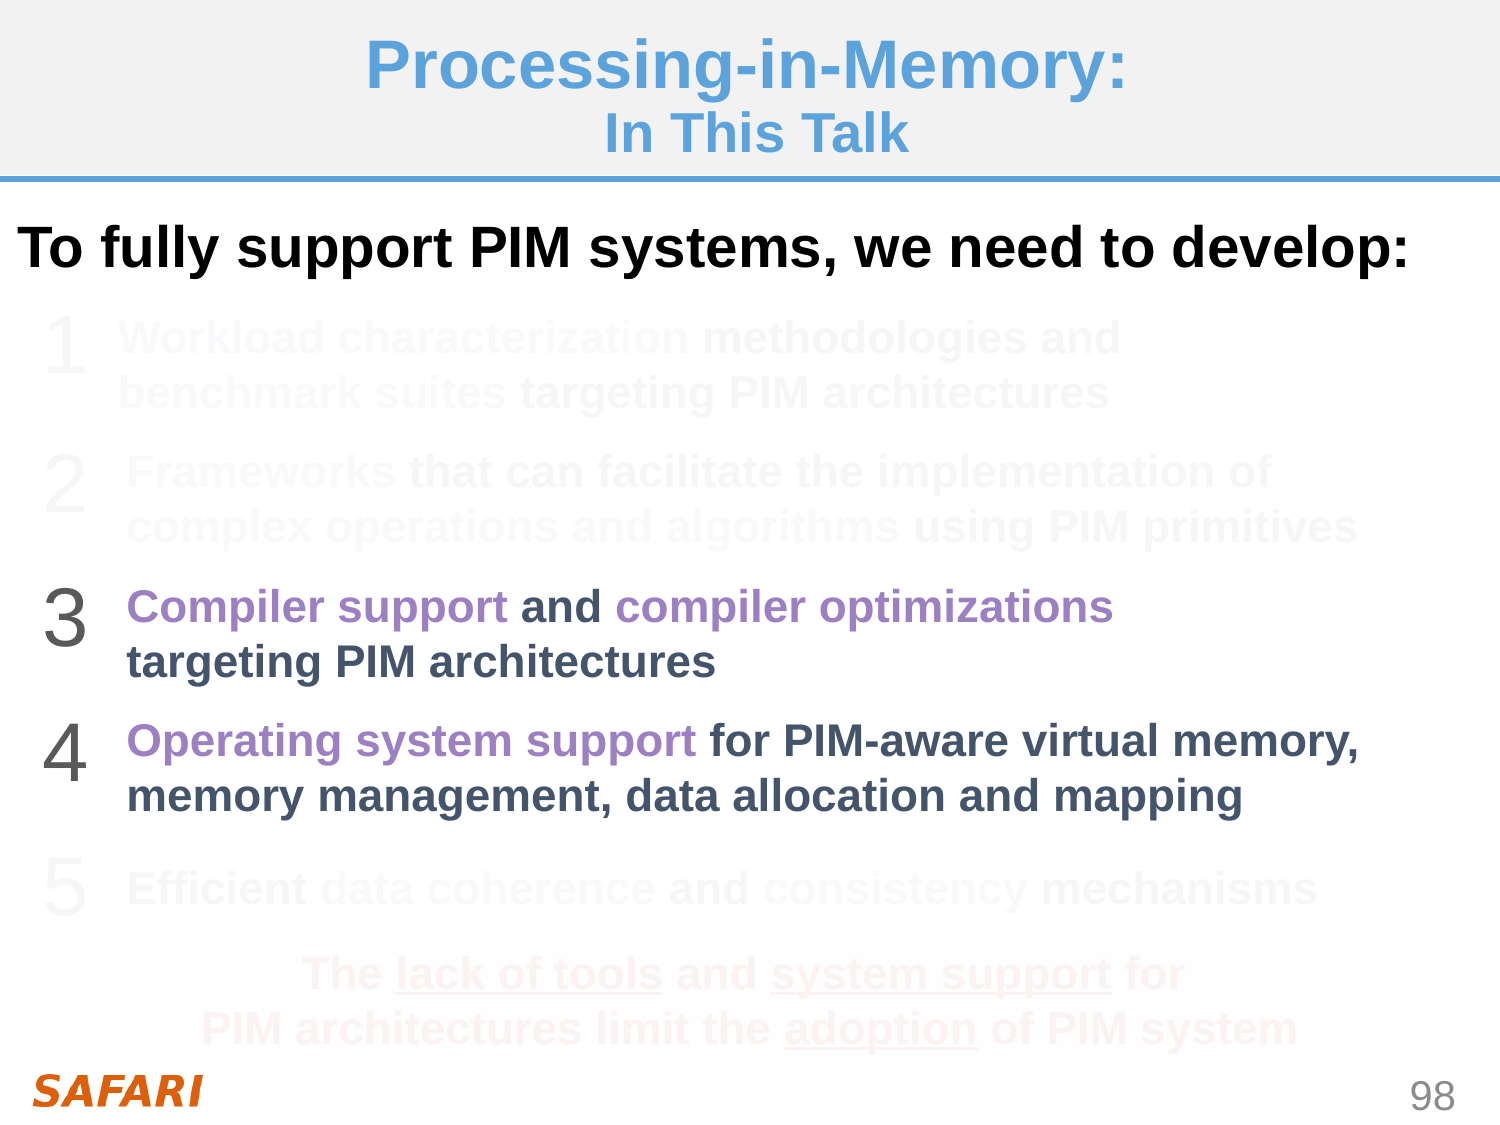

# Processing-in-Memory: In This Talk
To fully support PIM systems, we need to develop:
1
Workload characterization methodologies and
benchmark suites targeting PIM architectures

2
Frameworks that can facilitate the implementation of
complex operations and algorithms using PIM primitives
3
Compiler support and compiler optimizations
targeting PIM architectures
4
Operating system support for PIM-aware virtual memory, memory management, data allocation and mapping
5
Efficient data coherence and consistency mechanisms
The lack of tools and system support for
PIM architectures limit the adoption of PIM system